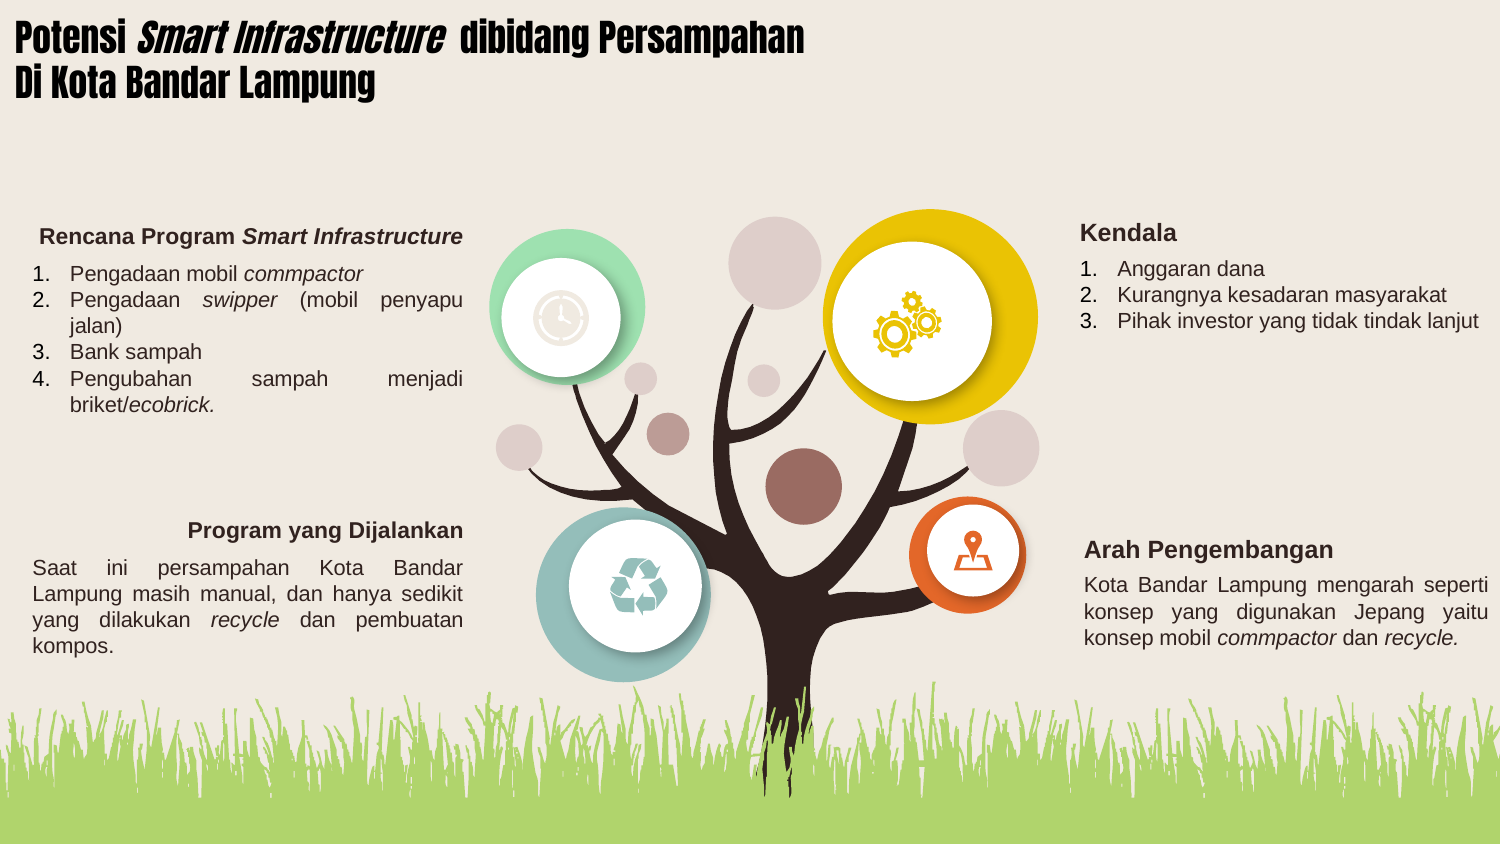

Potensi Smart Infrastructure  dibidang Persampahan
Di Kota Bandar Lampung

Kendala
Anggaran dana
Kurangnya kesadaran masyarakat
Pihak investor yang tidak tindak lanjut
Rencana Program Smart Infrastructure
Pengadaan mobil commpactor
Pengadaan swipper (mobil penyapu jalan)
Bank sampah
Pengubahan sampah menjadi briket/ecobrick.

Program yang Dijalankan
Saat ini persampahan Kota Bandar Lampung masih manual, dan hanya sedikit yang dilakukan recycle dan pembuatan kompos.
Arah Pengembangan
Kota Bandar Lampung mengarah seperti konsep yang digunakan Jepang yaitu konsep mobil commpactor dan recycle.